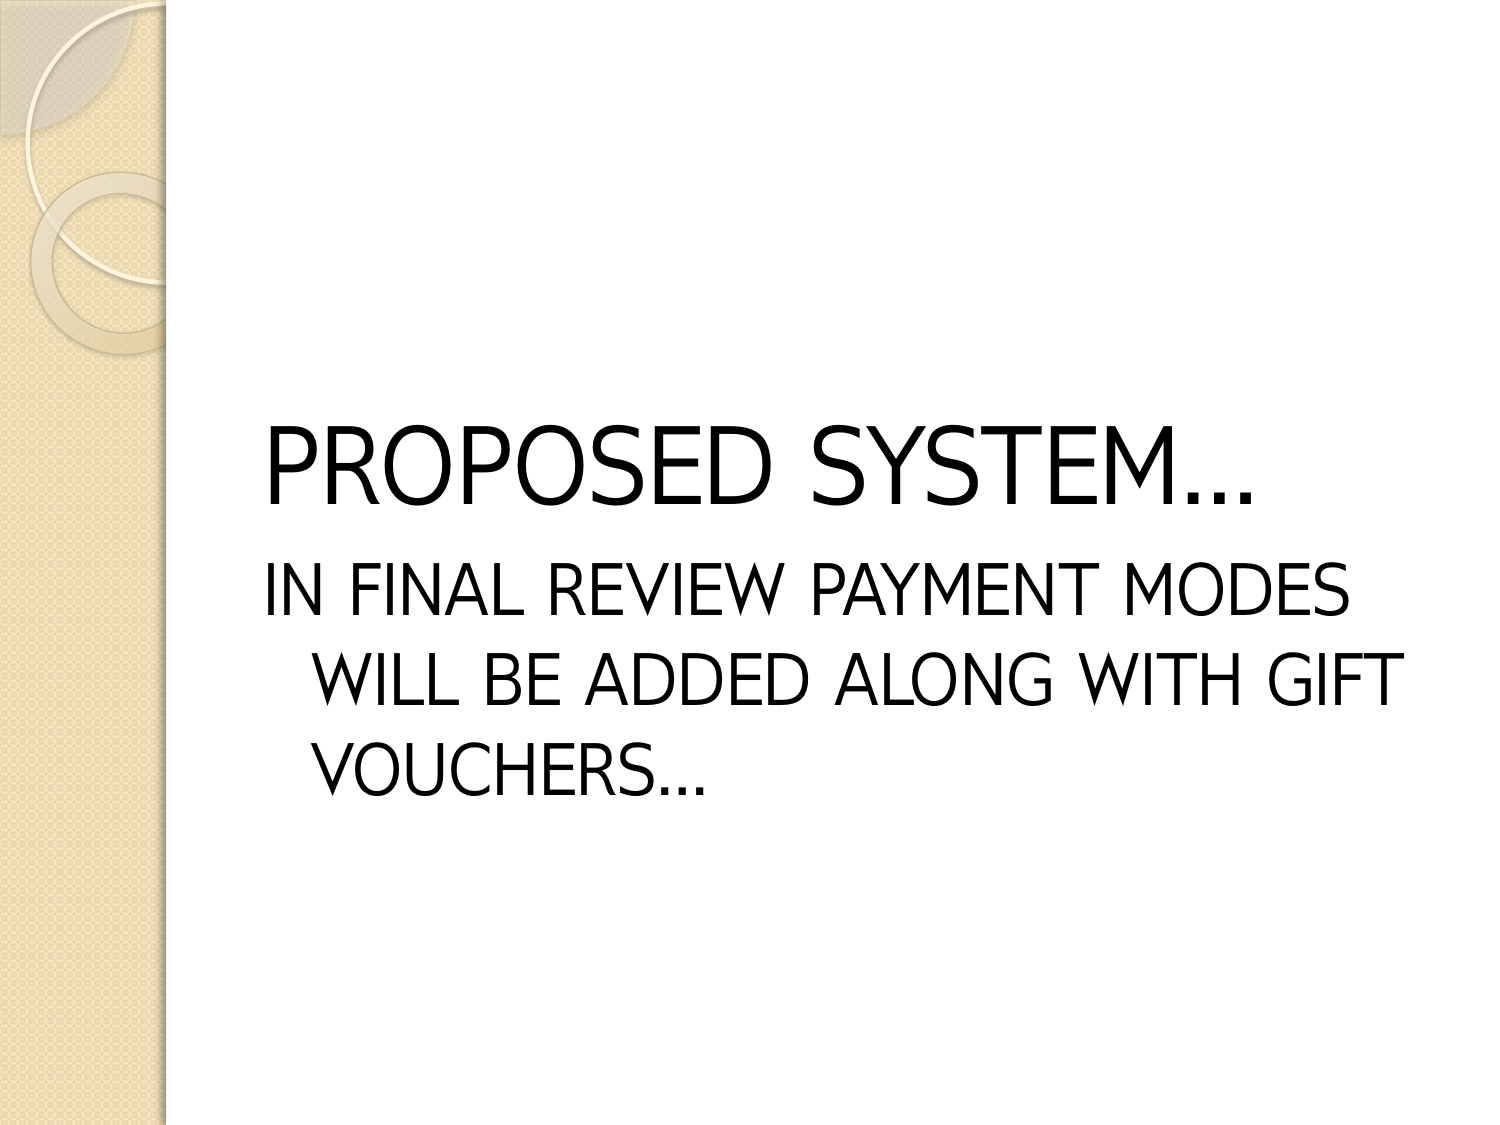

PROPOSED SYSTEM…
IN FINAL REVIEW PAYMENT MODES WILL BE ADDED ALONG WITH GIFT VOUCHERS…